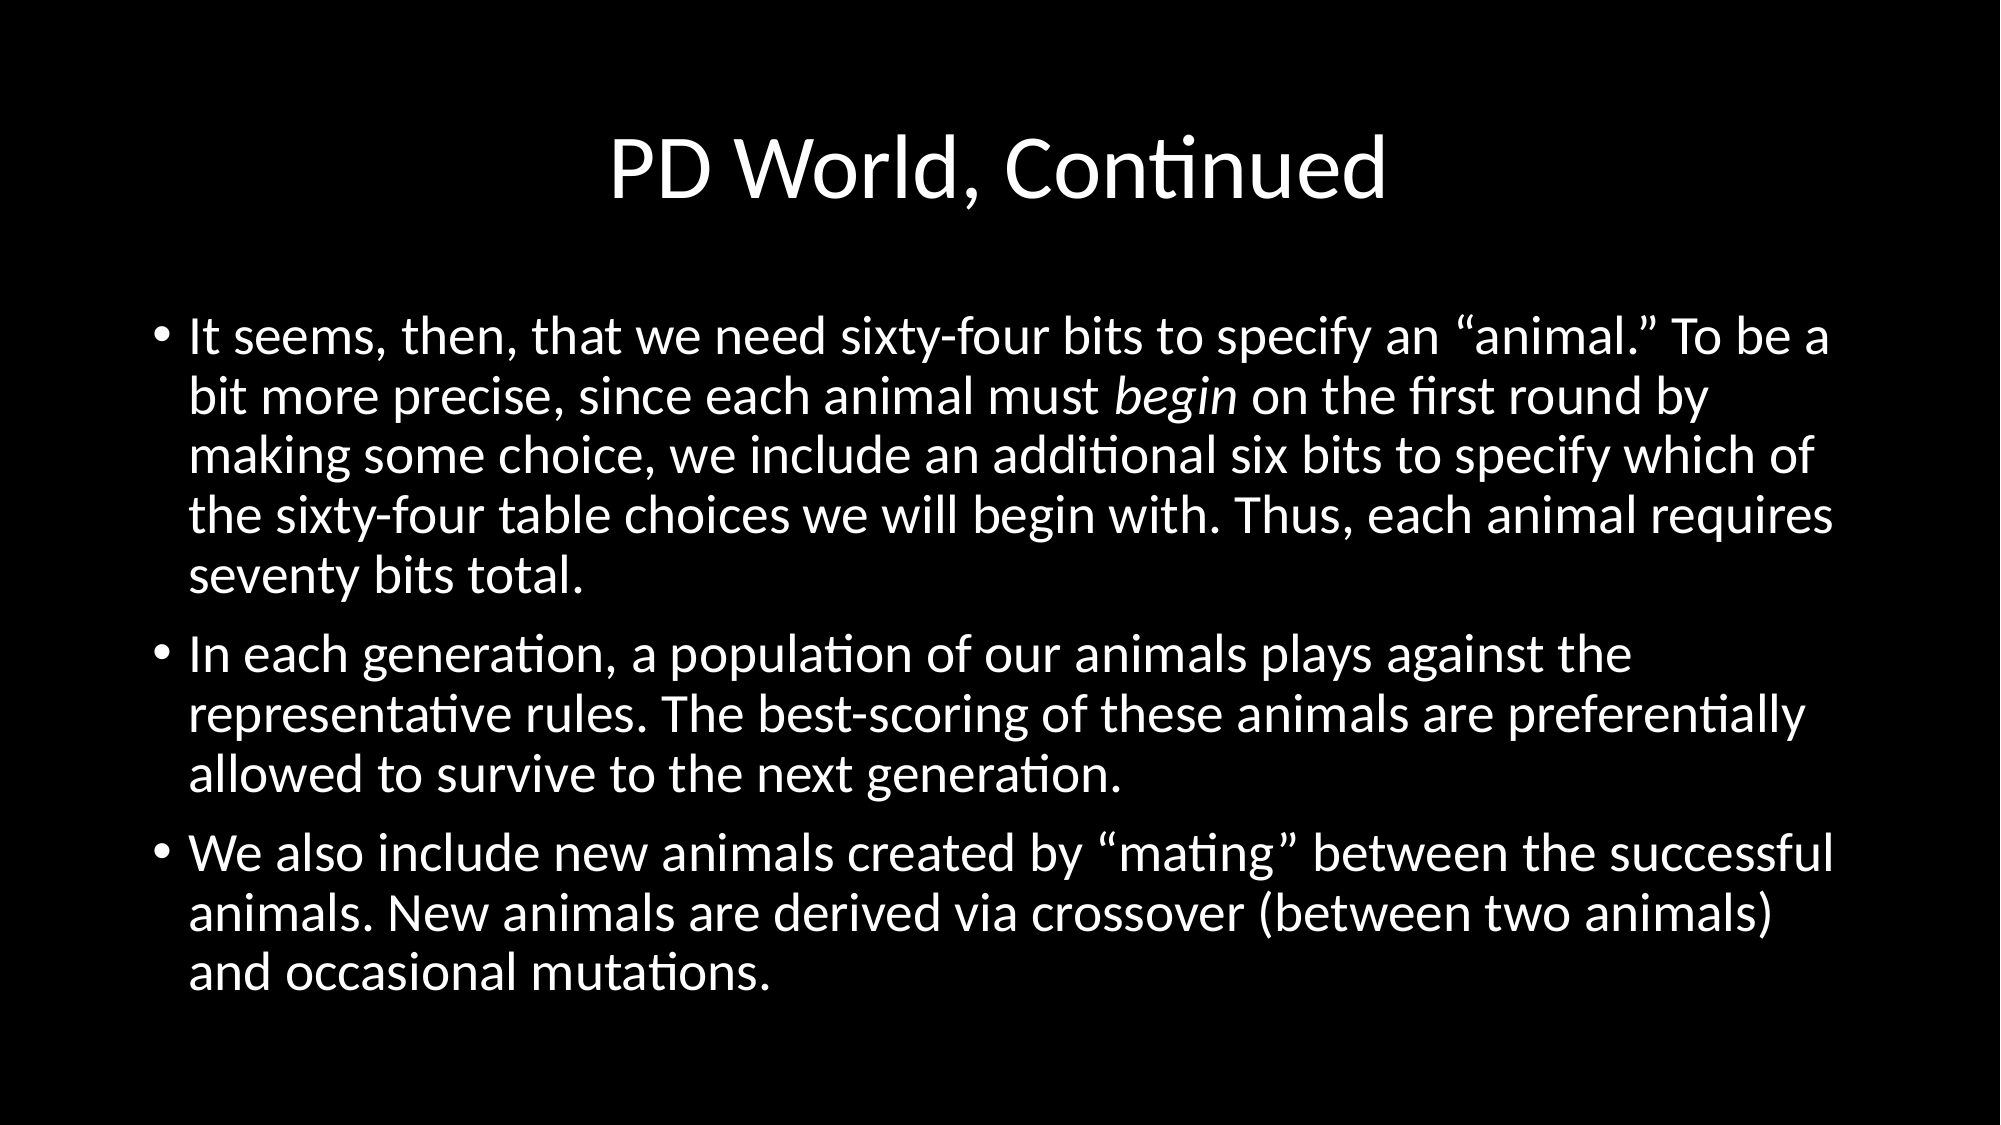

# PD World, Continued
It seems, then, that we need sixty-four bits to specify an “animal.” To be a bit more precise, since each animal must begin on the first round by making some choice, we include an additional six bits to specify which of the sixty-four table choices we will begin with. Thus, each animal requires seventy bits total.
In each generation, a population of our animals plays against the representative rules. The best-scoring of these animals are preferentially allowed to survive to the next generation.
We also include new animals created by “mating” between the successful animals. New animals are derived via crossover (between two animals) and occasional mutations.